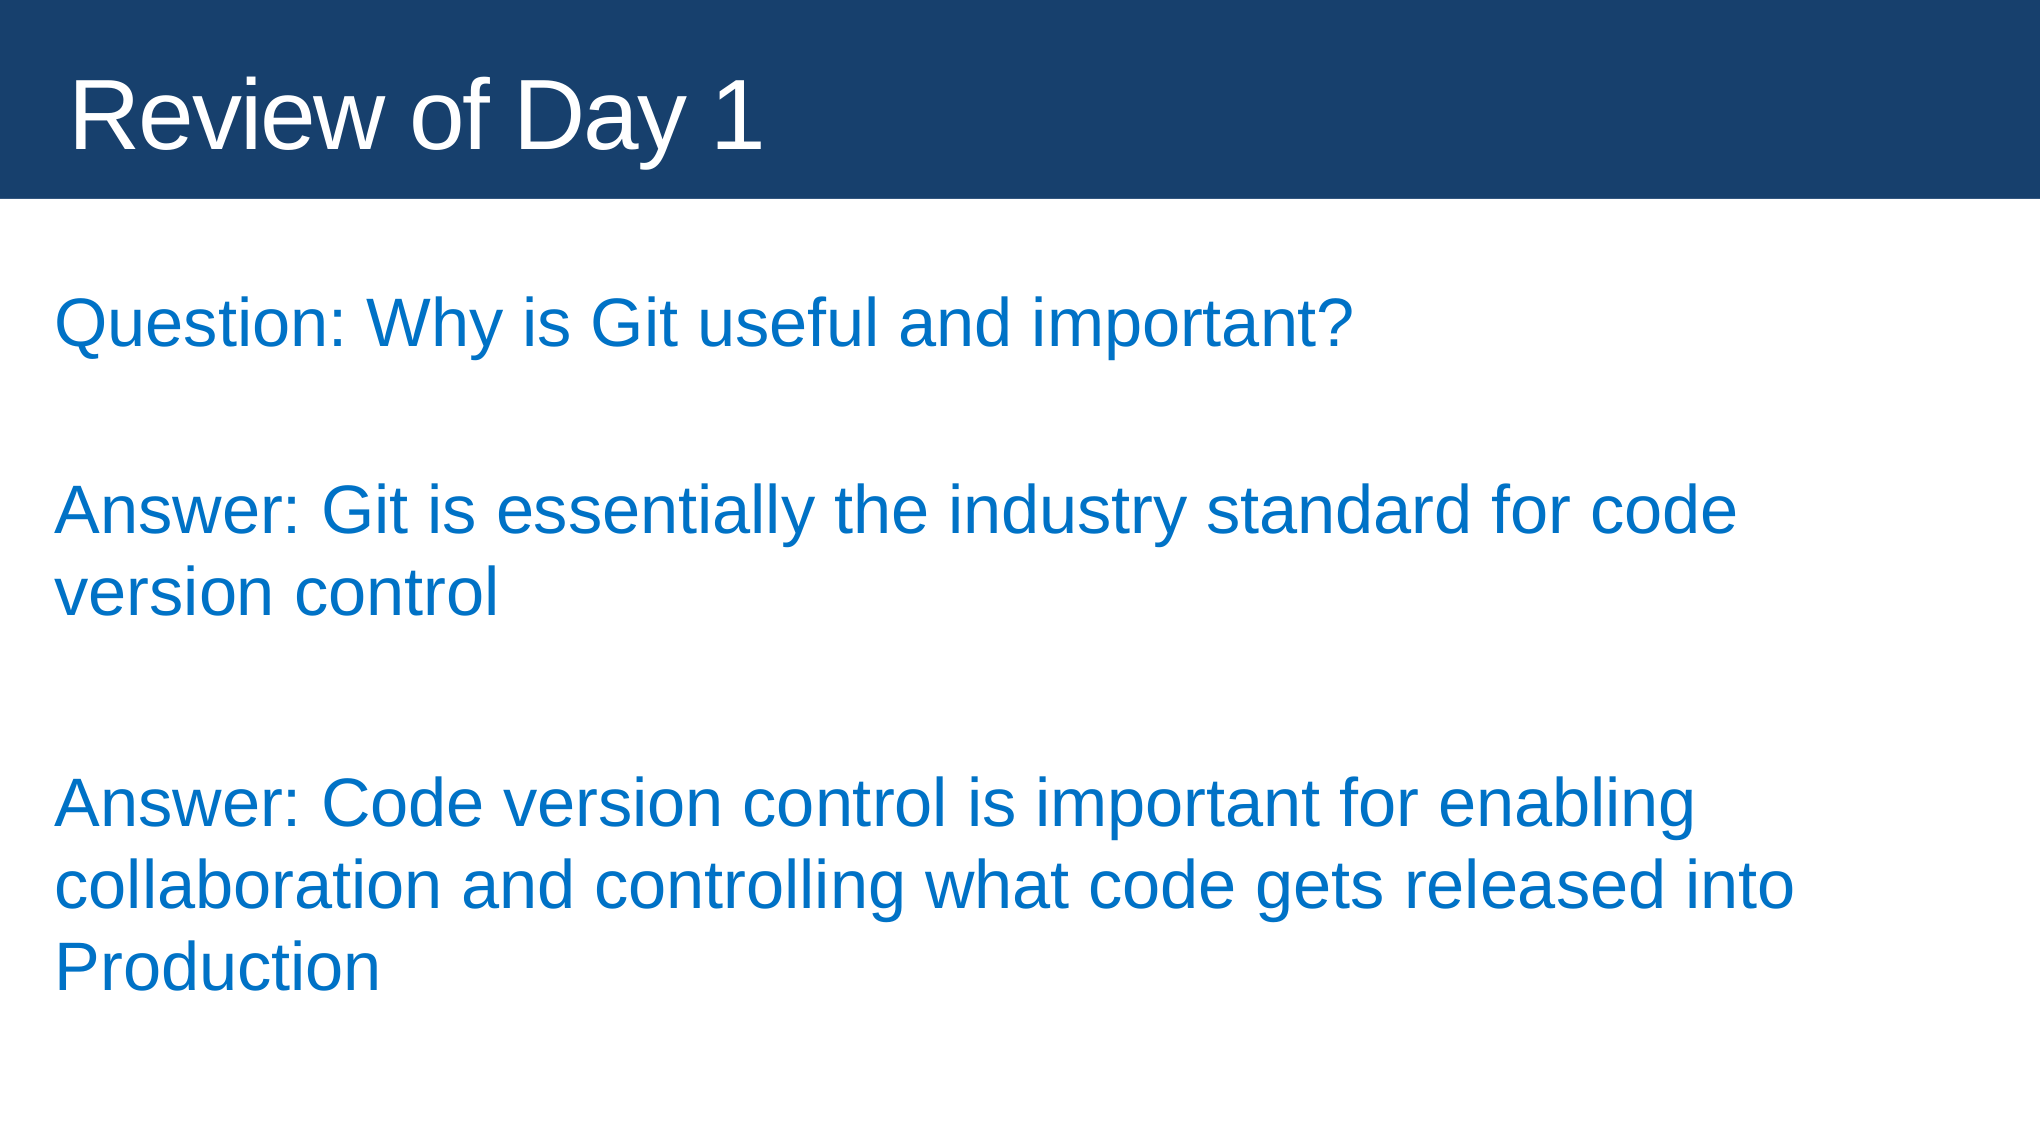

# Review of Day 1
Question: Why is Git useful and important?
Answer: Git is essentially the industry standard for code version control

Answer: Code version control is important for enabling collaboration and controlling what code gets released into Production